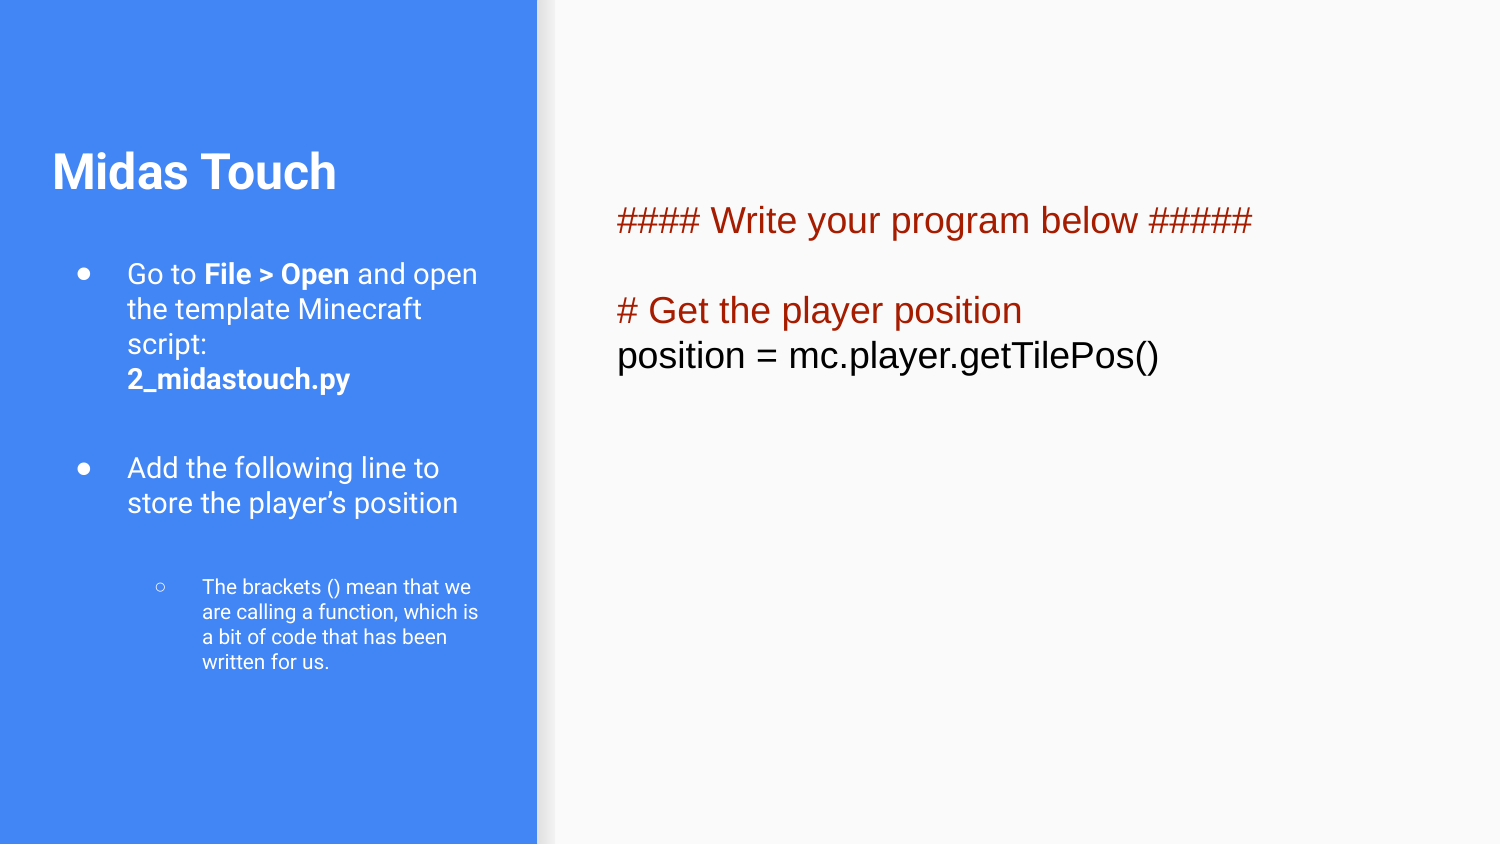

#### Write your program below #####

# Get the player position
position = mc.player.getTilePos()

# Midas Touch
Go to File > Open and open the template Minecraft script:
2_midastouch.py
Add the following line to store the player’s position
The brackets () mean that we are calling a function, which is a bit of code that has been written for us.